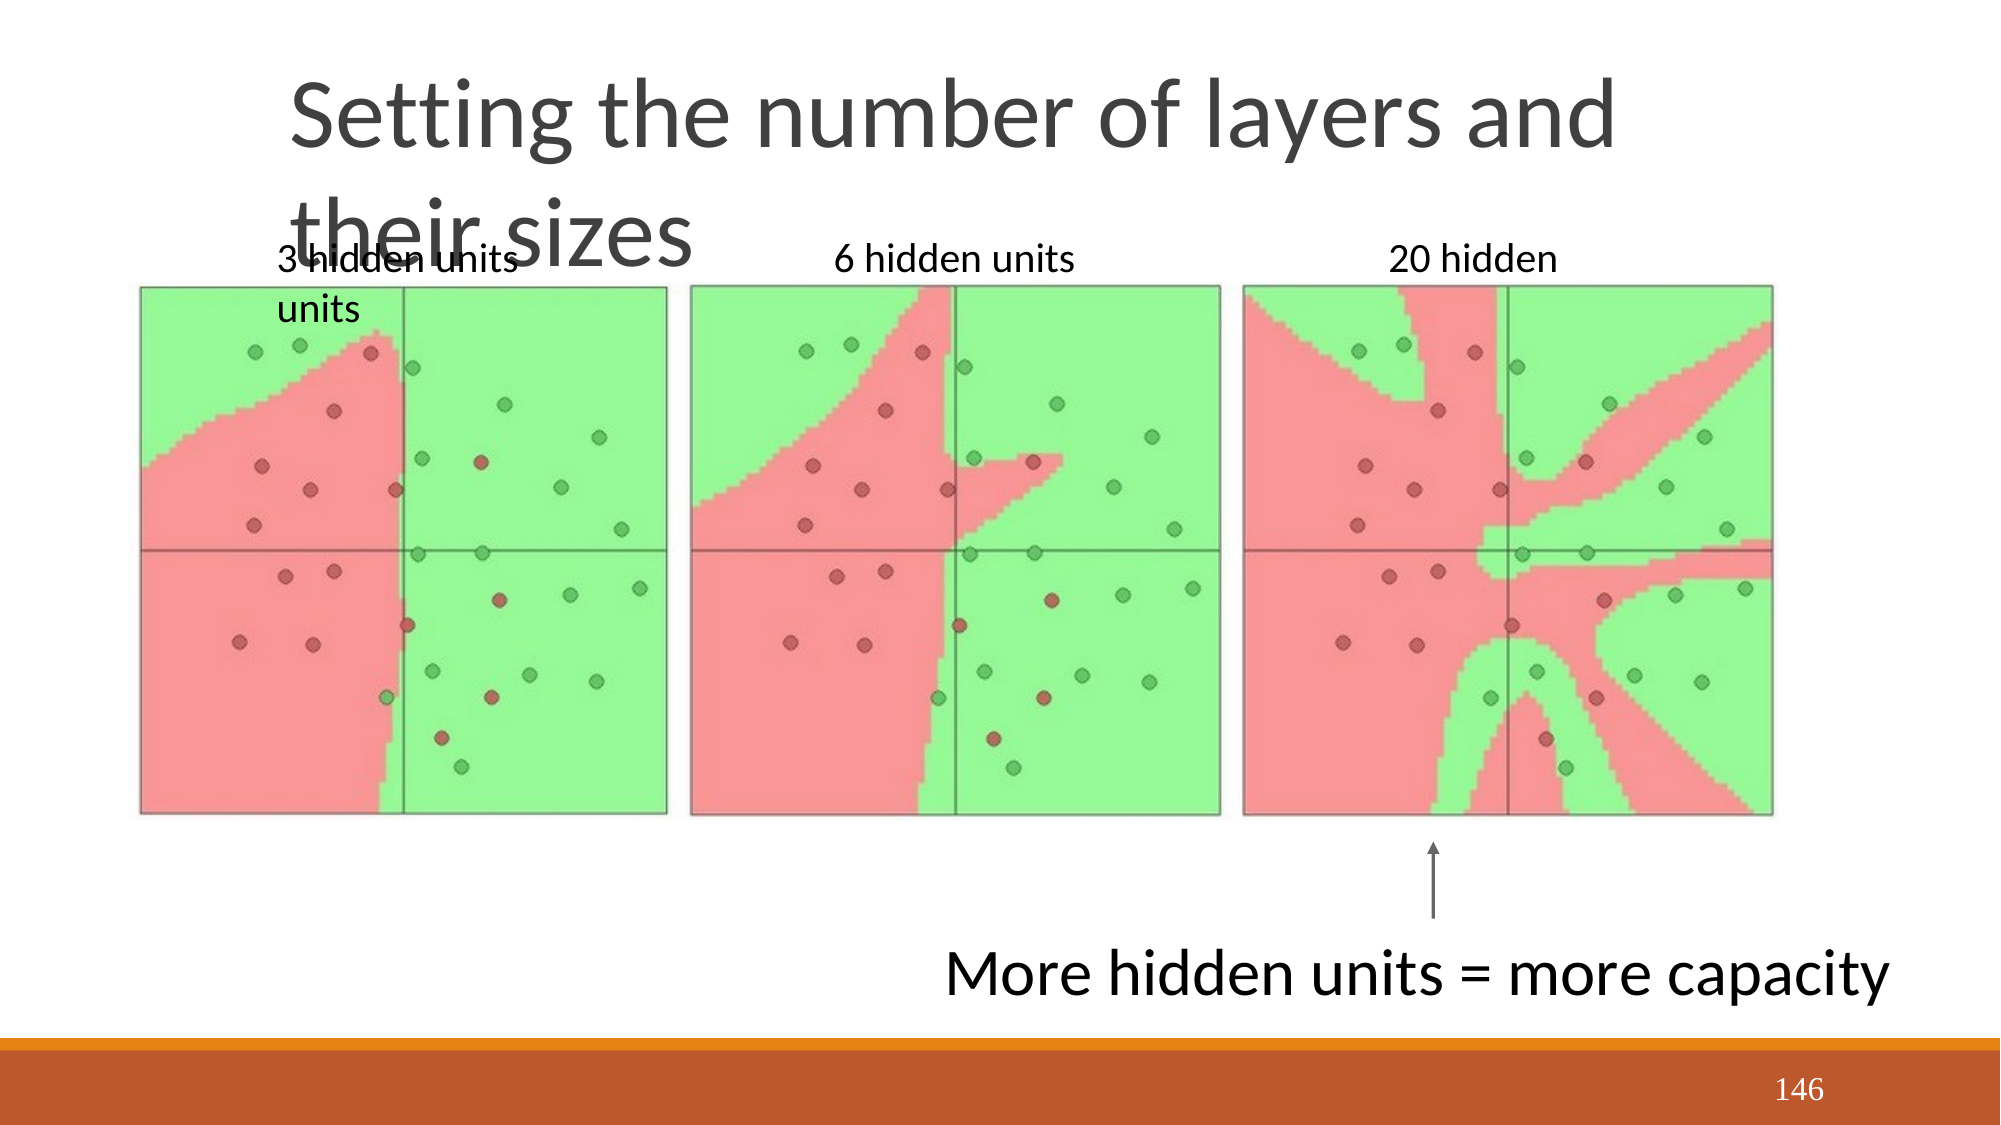

# Setting the number of layers and their sizes
3 hidden units	6 hidden units	20 hidden units

More hidden units = more capacity

146
Justin Johnson
September 18, 2019
Lecture 5 -